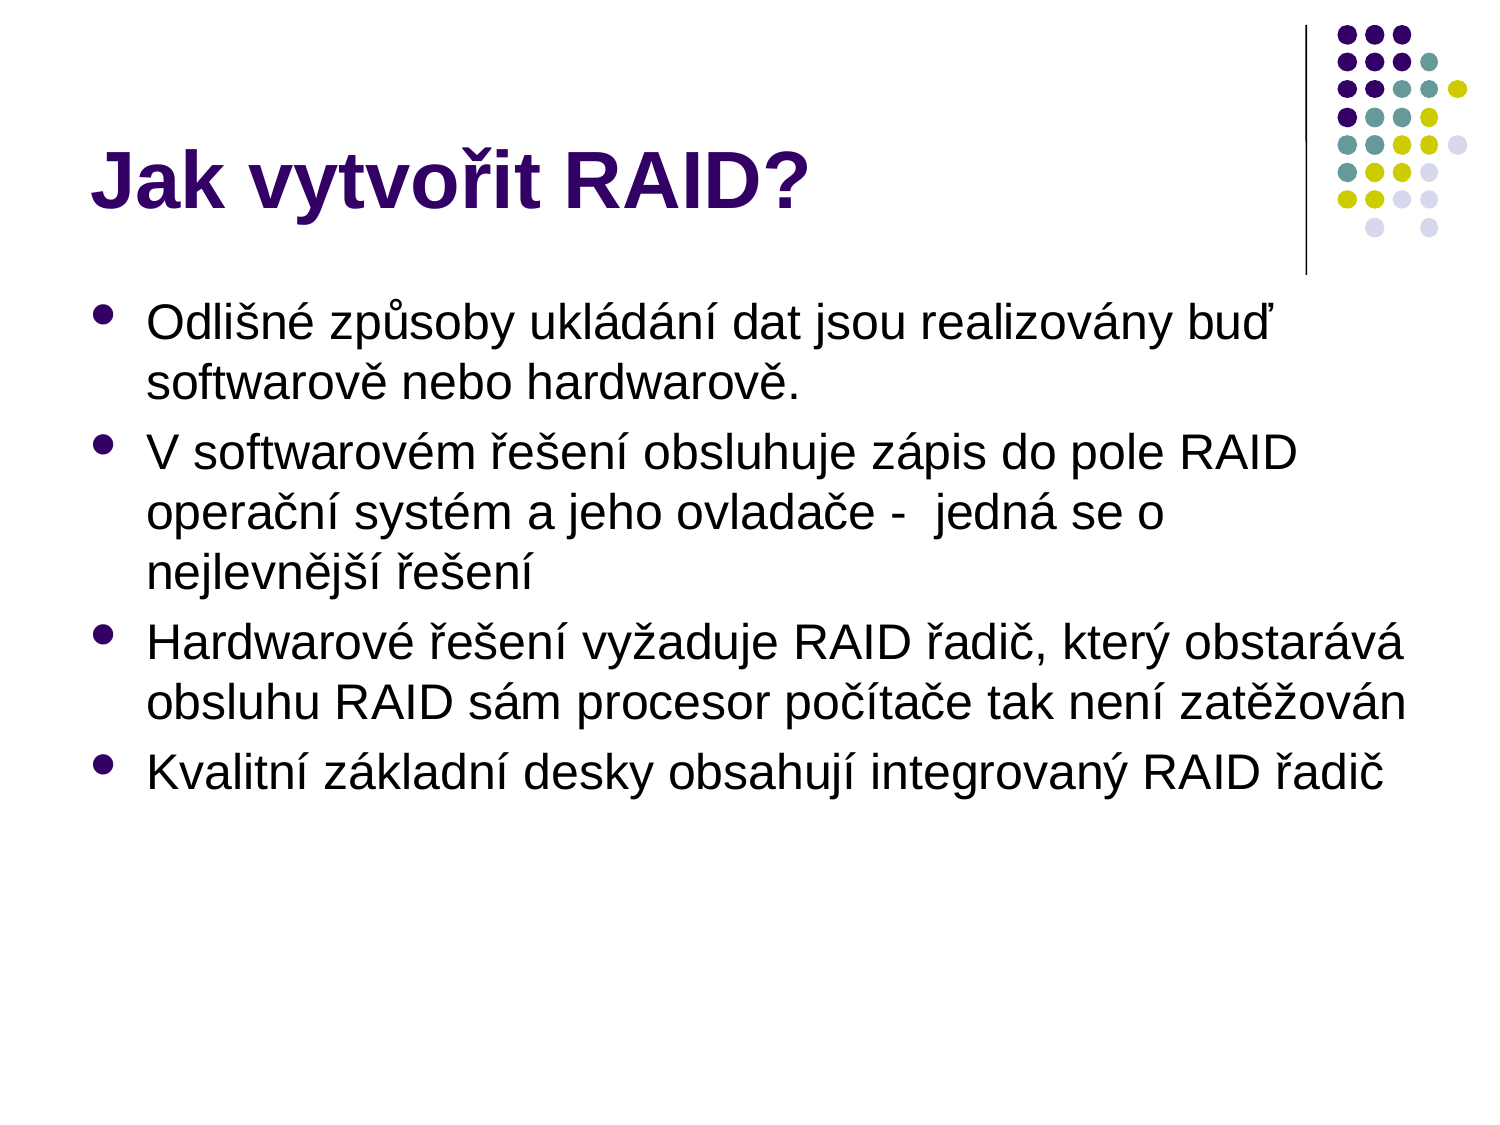

# Jak vytvořit RAID?
Odlišné způsoby ukládání dat jsou realizovány buď softwarově nebo hardwarově.
V softwarovém řešení obsluhuje zápis do pole RAID operační systém a jeho ovladače -  jedná se o nejlevnější řešení
Hardwarové řešení vyžaduje RAID řadič, který obstarává obsluhu RAID sám procesor počítače tak není zatěžován
Kvalitní základní desky obsahují integrovaný RAID řadič